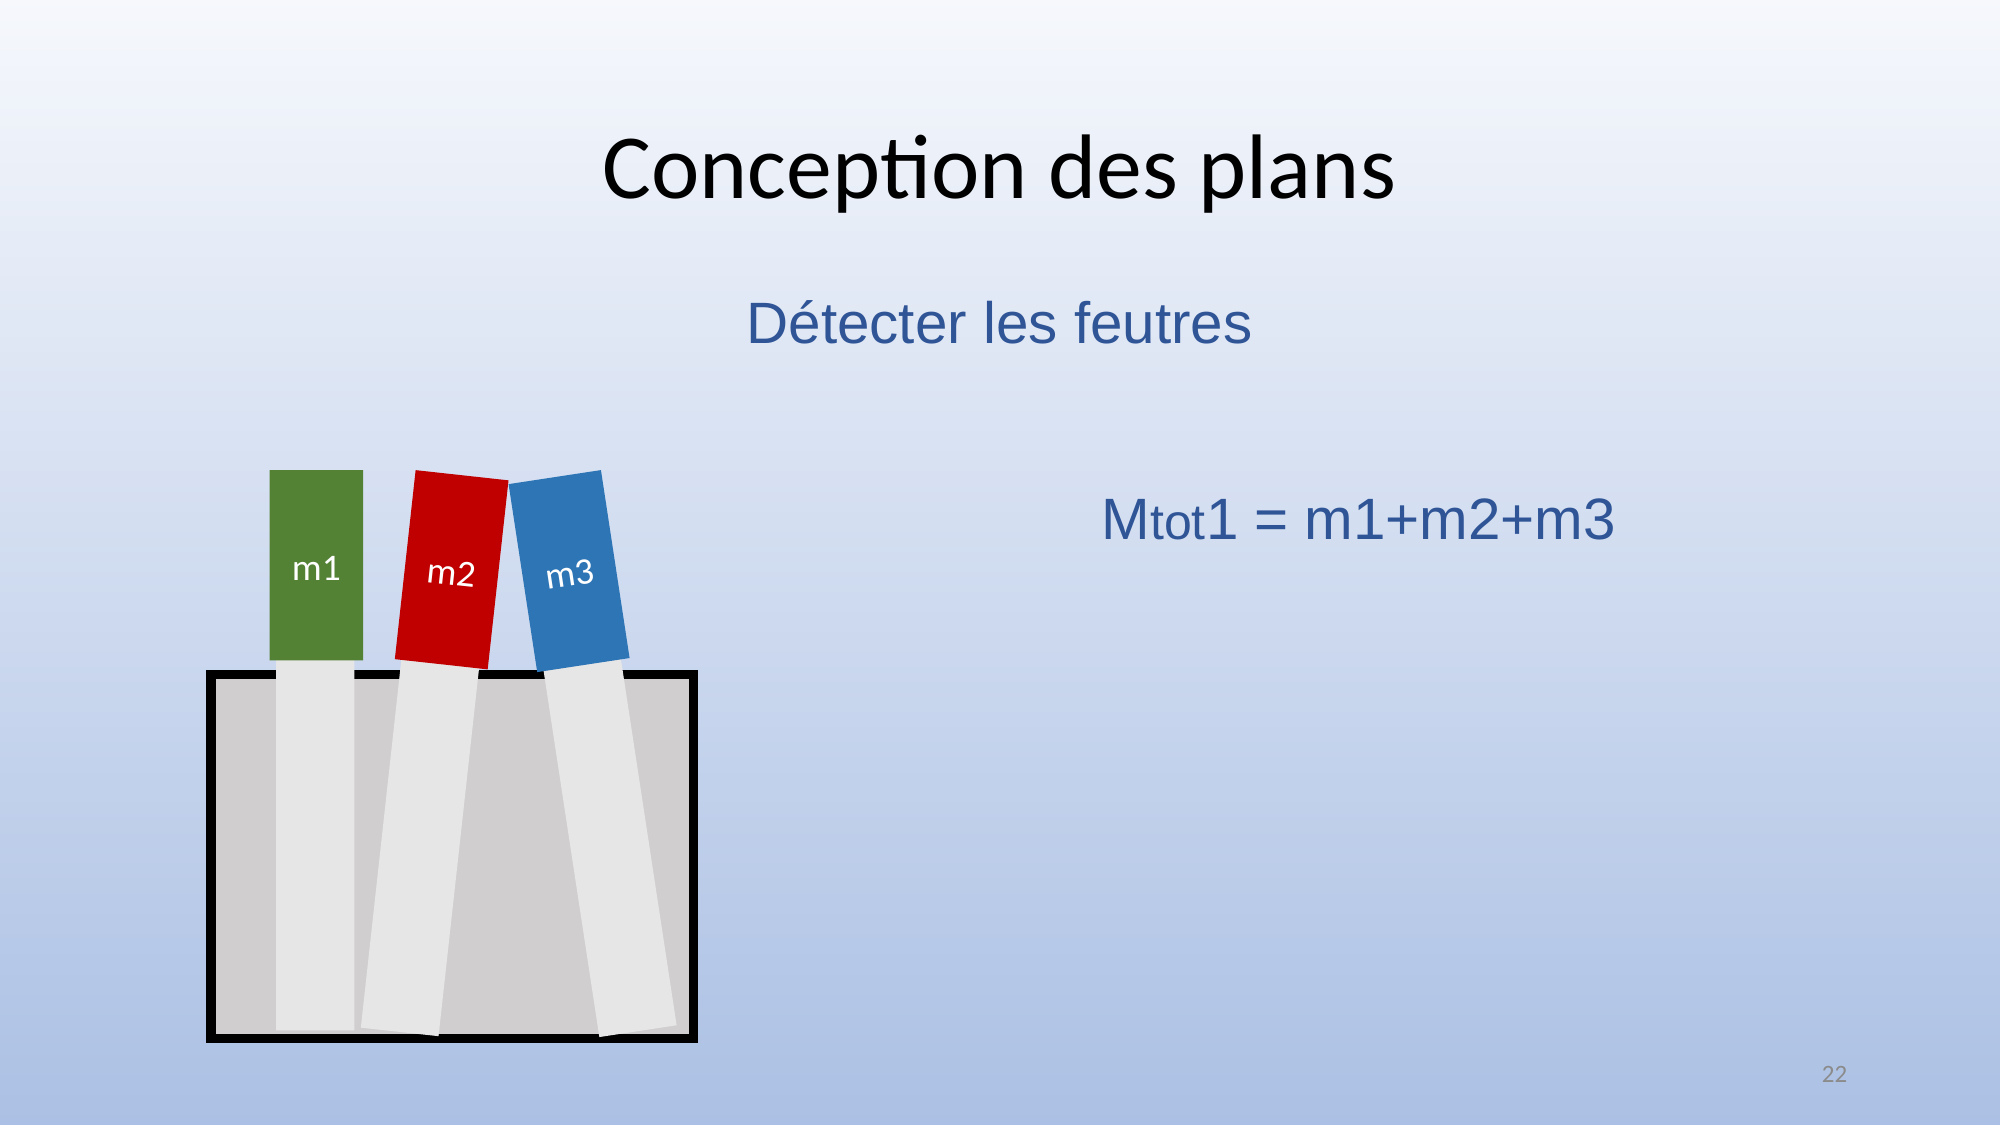

# Conception des plans
Détecter les feutres
m1

m2

Mtot1 = m1+m2+m3
m3

22